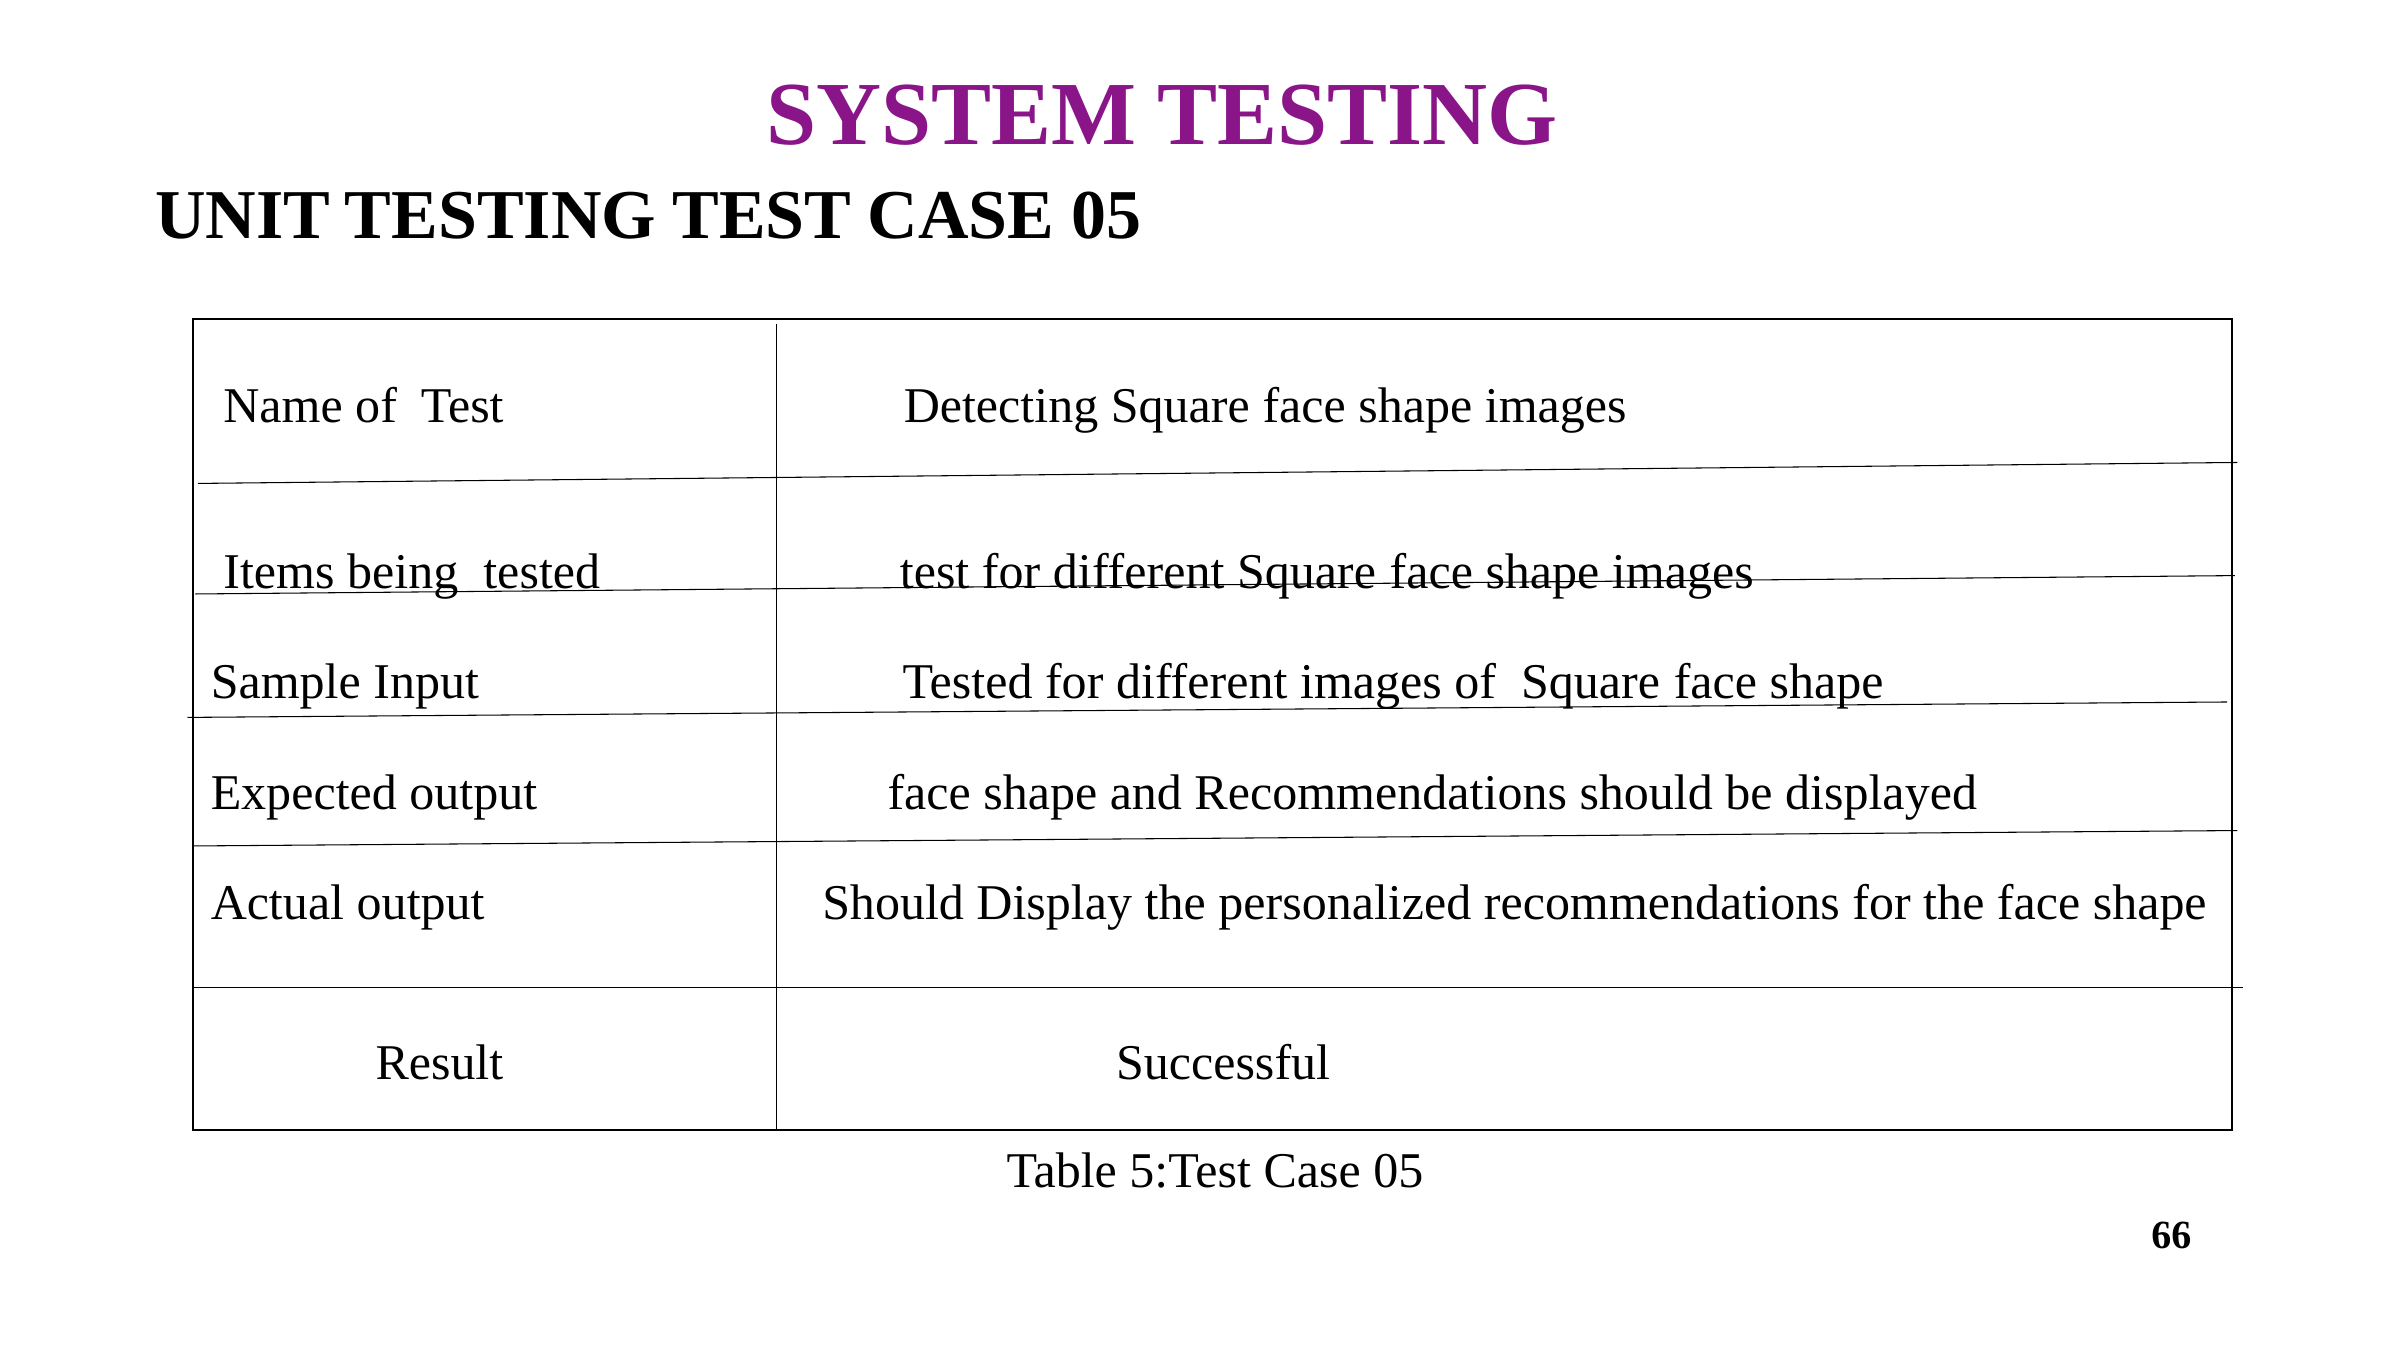

# SYSTEM TESTING
UNIT TESTING TEST CASE 05
| Name of Test Detecting Square face shape images Items being tested test for different Square face shape images Sample Input Tested for different images of Square face shape Expected output face shape and Recommendations should be displayed Actual output Should Display the personalized recommendations for the face shape |
| --- |
Result                                                 Successful
Table 5:Test Case 05
66